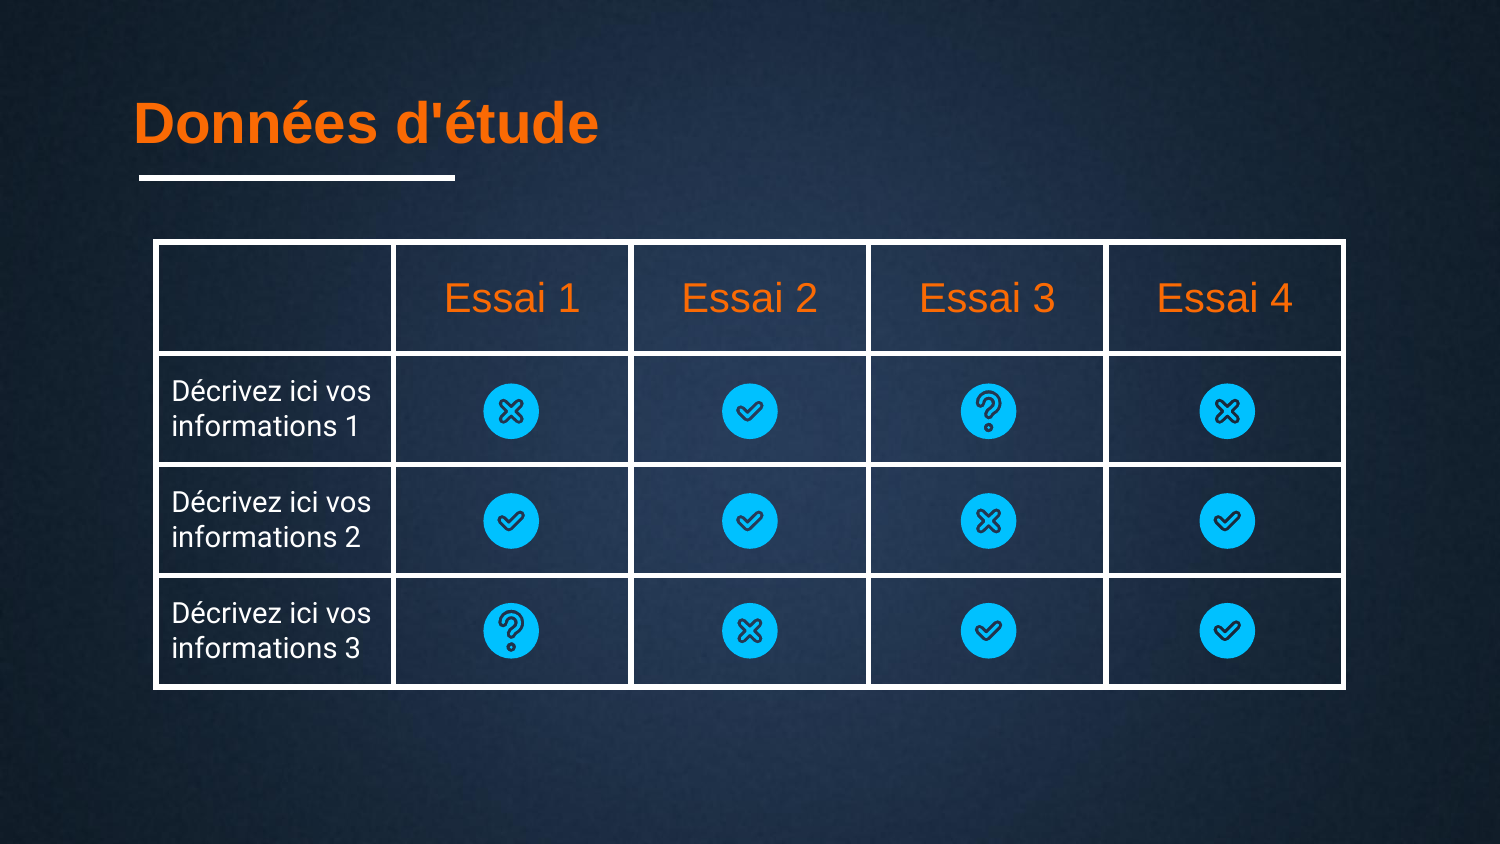

# Données d'étude
|  | Essai 1 | Essai 2 | Essai 3 | Essai 4 |
| --- | --- | --- | --- | --- |
| Décrivez ici vos informations 1 |  |  |  |  |
| Décrivez ici vos informations 2 |  |  |  |  |
| Décrivez ici vos informations 3 |  |  |  |  |